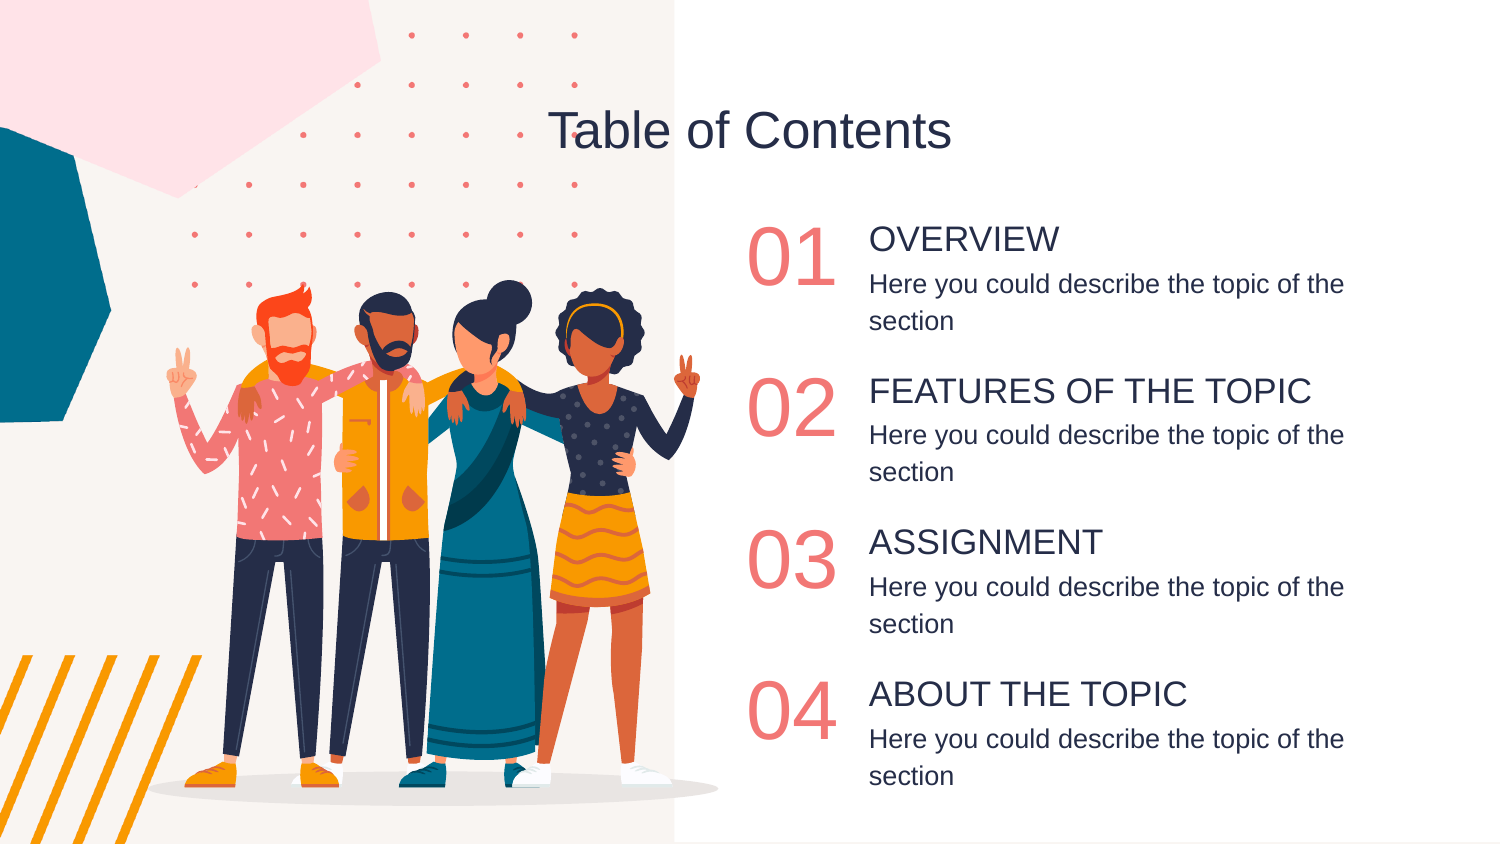

Table of Contents
OVERVIEW
# 01
Here you could describe the topic of the section

FEATURES OF THE TOPIC
02
Here you could describe the topic of the section
ASSIGNMENT
03
Here you could describe the topic of the section
ABOUT THE TOPIC
04
Here you could describe the topic of the section